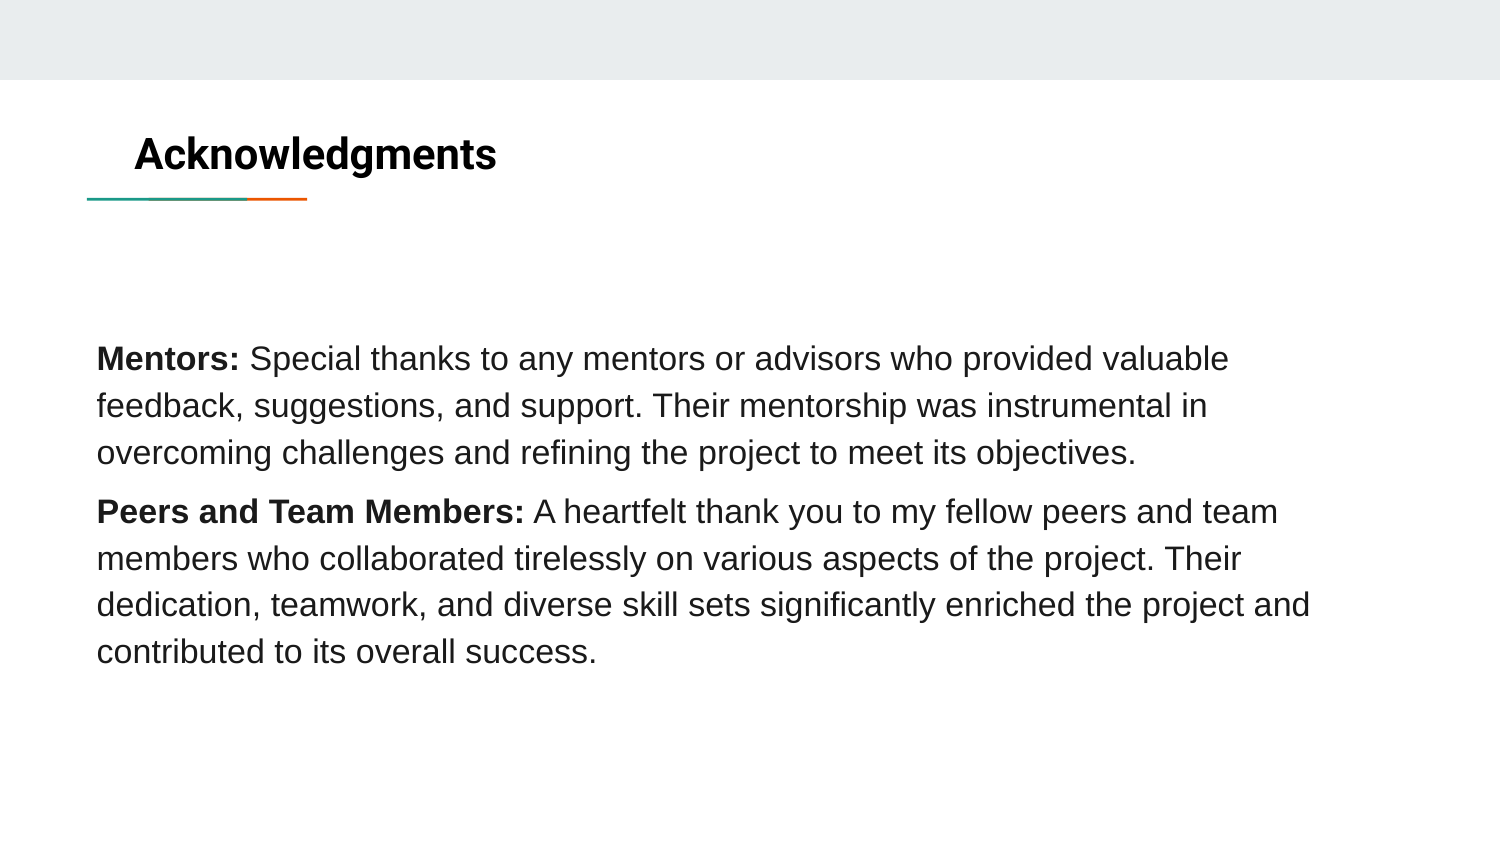

# Acknowledgments

Mentors: Special thanks to any mentors or advisors who provided valuable feedback, suggestions, and support. Their mentorship was instrumental in overcoming challenges and refining the project to meet its objectives.
Peers and Team Members: A heartfelt thank you to my fellow peers and team members who collaborated tirelessly on various aspects of the project. Their dedication, teamwork, and diverse skill sets significantly enriched the project and contributed to its overall success.